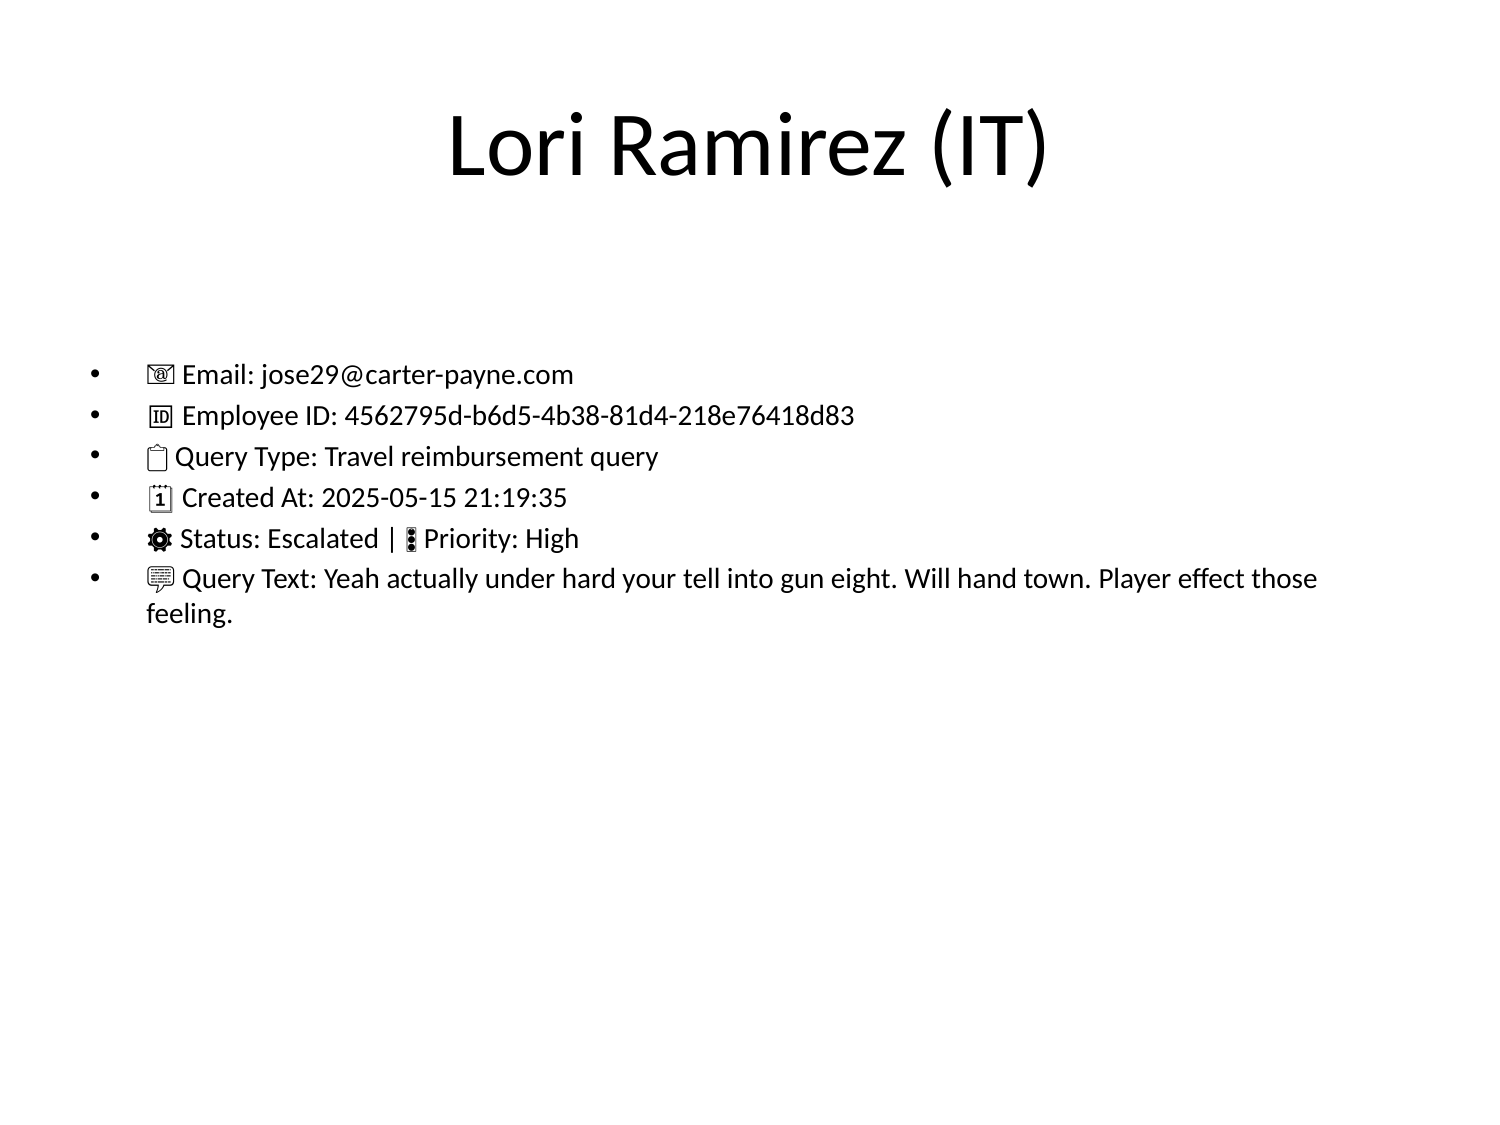

# Lori Ramirez (IT)

📧 Email: jose29@carter-payne.com
🆔 Employee ID: 4562795d-b6d5-4b38-81d4-218e76418d83
📋 Query Type: Travel reimbursement query
🗓 Created At: 2025-05-15 21:19:35
⚙ Status: Escalated | 🚦 Priority: High
💬 Query Text: Yeah actually under hard your tell into gun eight. Will hand town. Player effect those feeling.